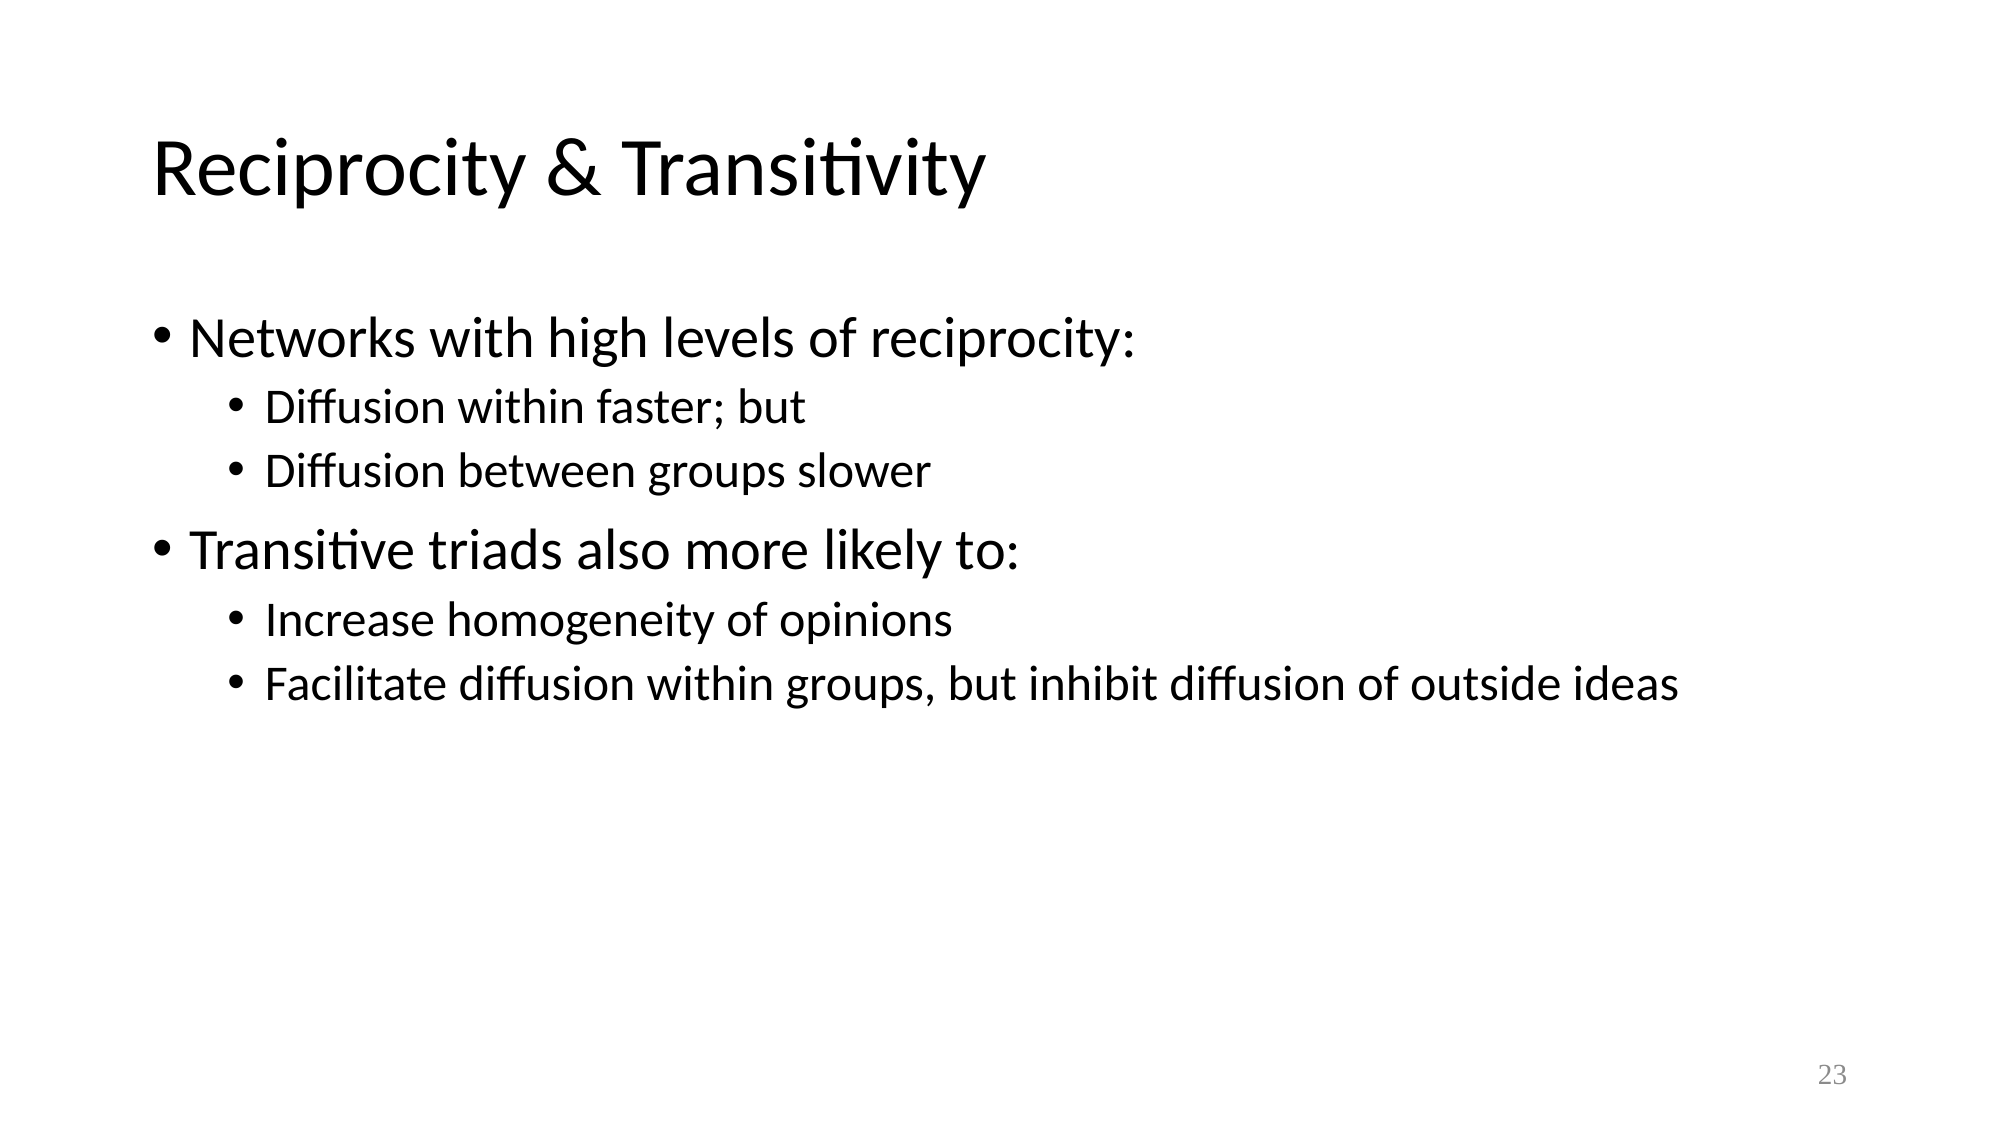

# Reciprocity & Transitivity
Networks with high levels of reciprocity:
Diffusion within faster; but
Diffusion between groups slower
Transitive triads also more likely to:
Increase homogeneity of opinions
Facilitate diffusion within groups, but inhibit diffusion of outside ideas
23